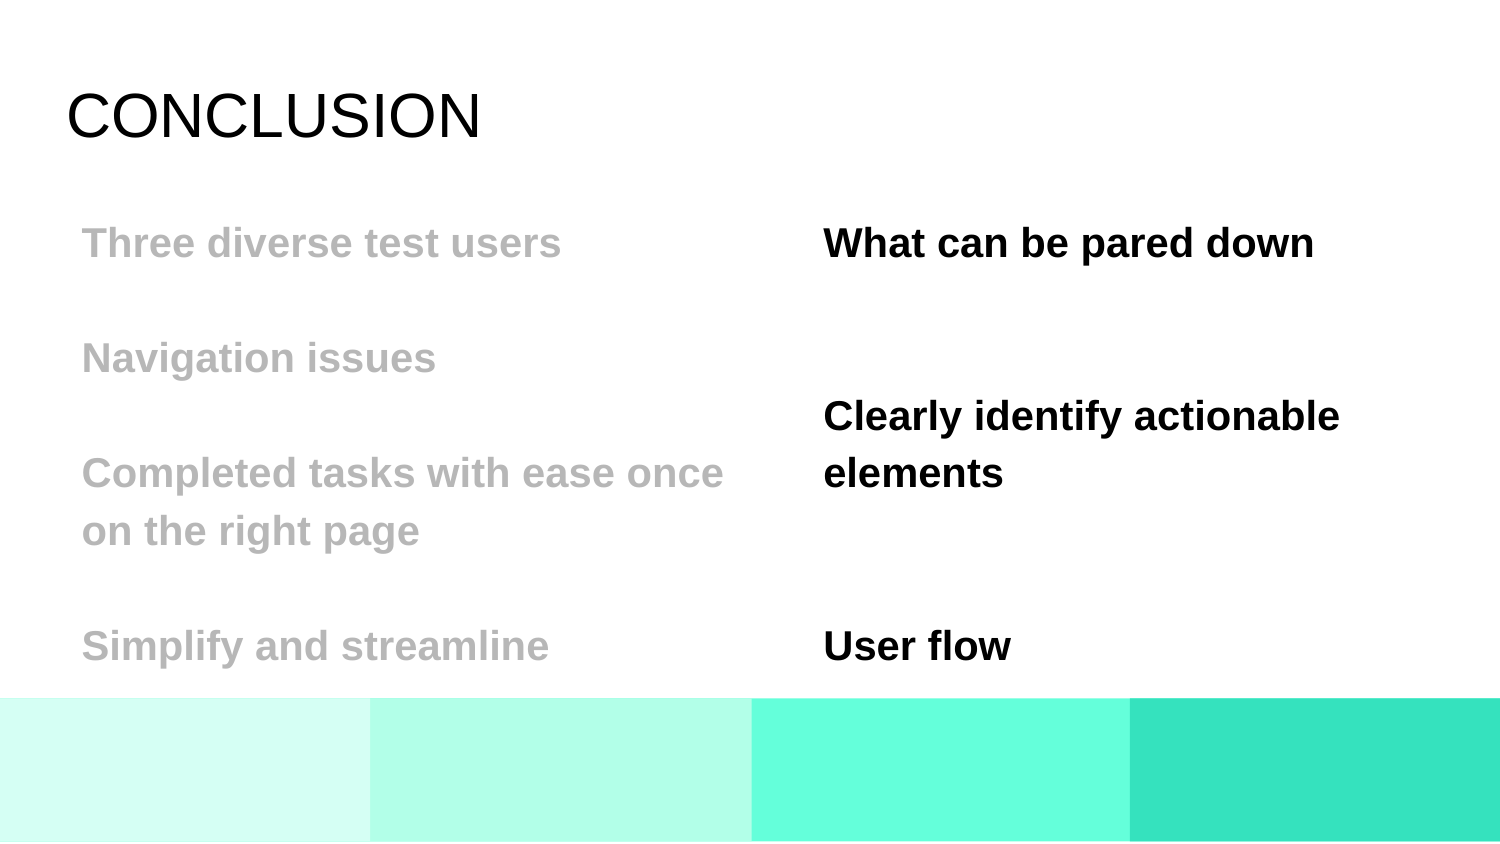

CONCLUSION
#
Three diverse test users

Navigation issues

Completed tasks with ease once on the right page

Simplify and streamline
What can be pared down

Clearly identify actionable elements

User flow